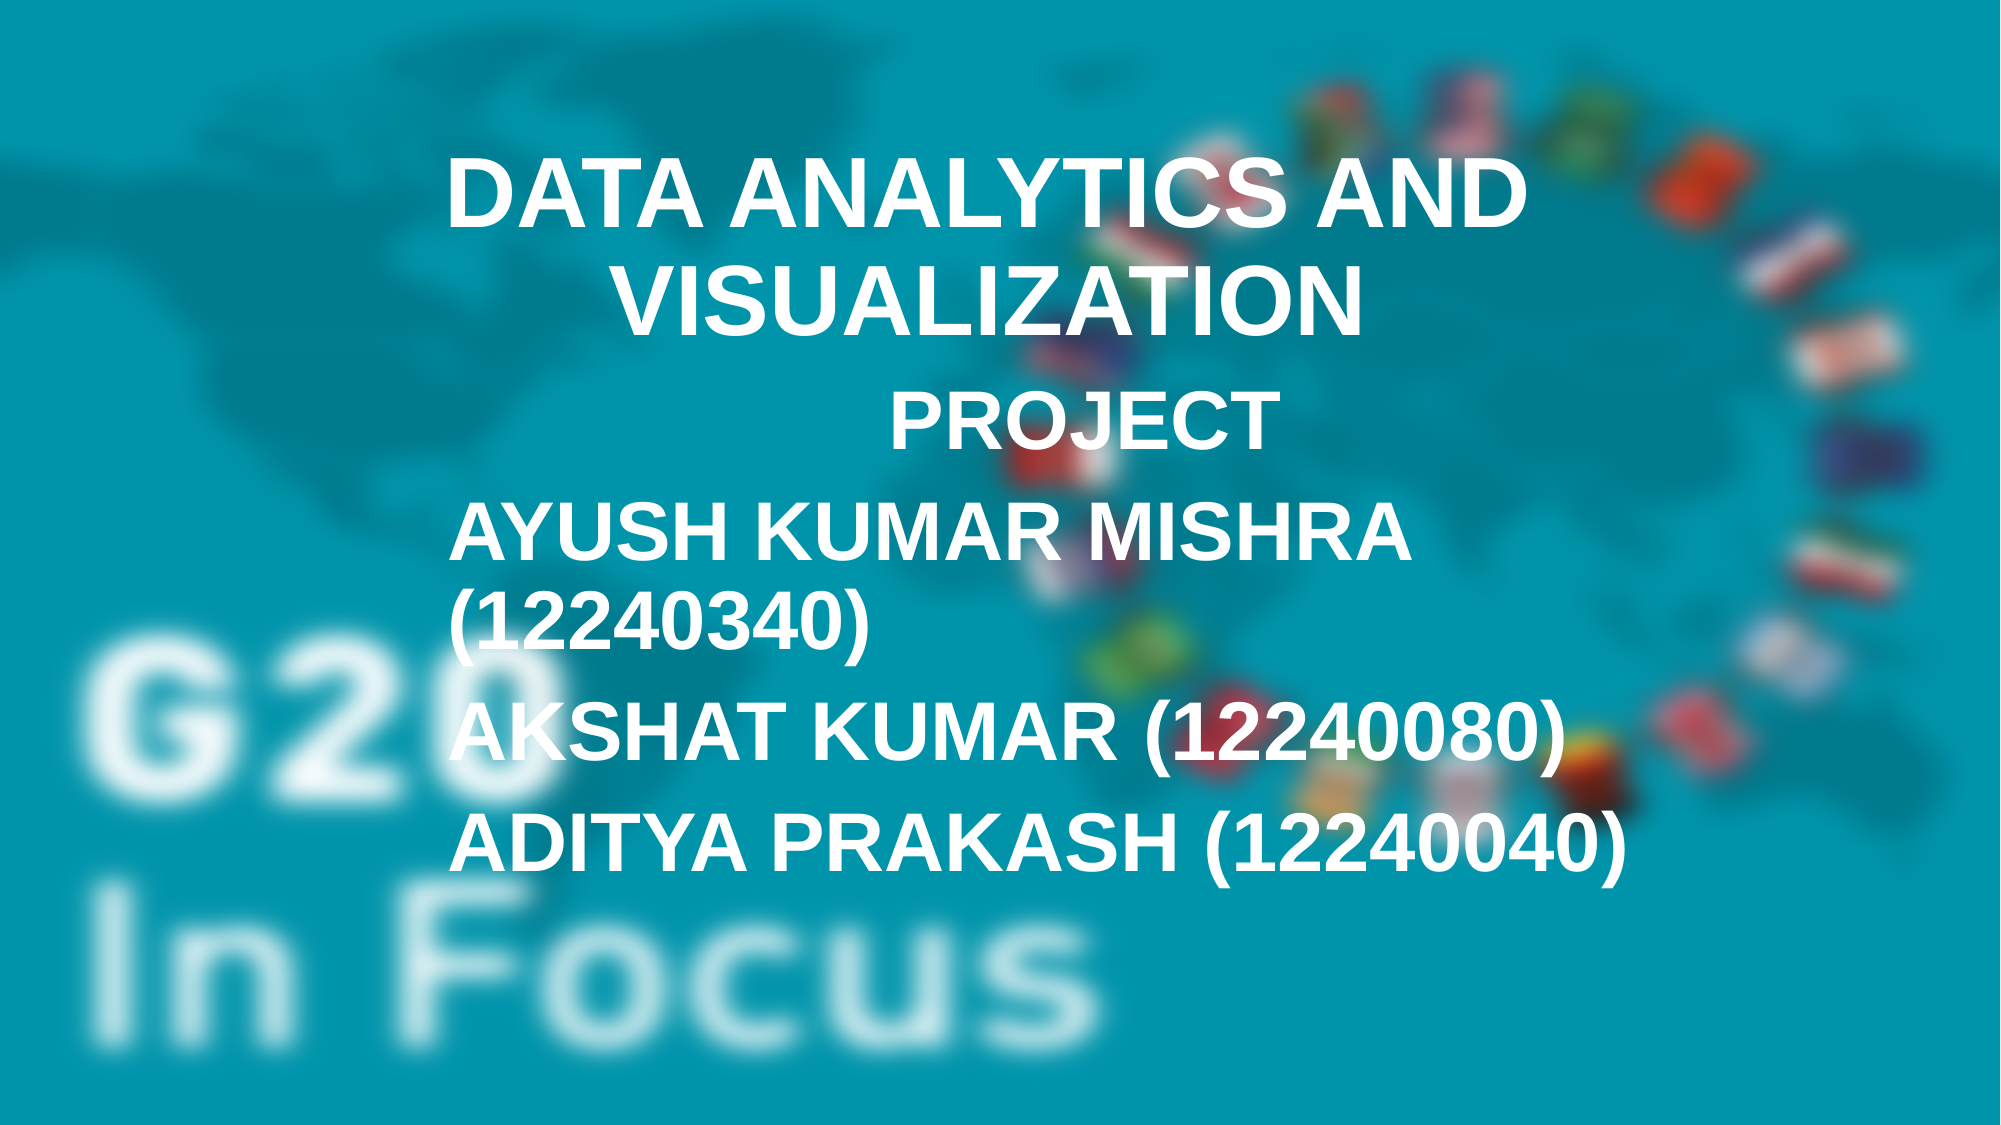

1
# DATA ANALYTICS AND VISUALIZATION
                   PROJECT
AYUSH KUMAR MISHRA (12240340)
AKSHAT KUMAR (12240080)
ADITYA PRAKASH (12240040)